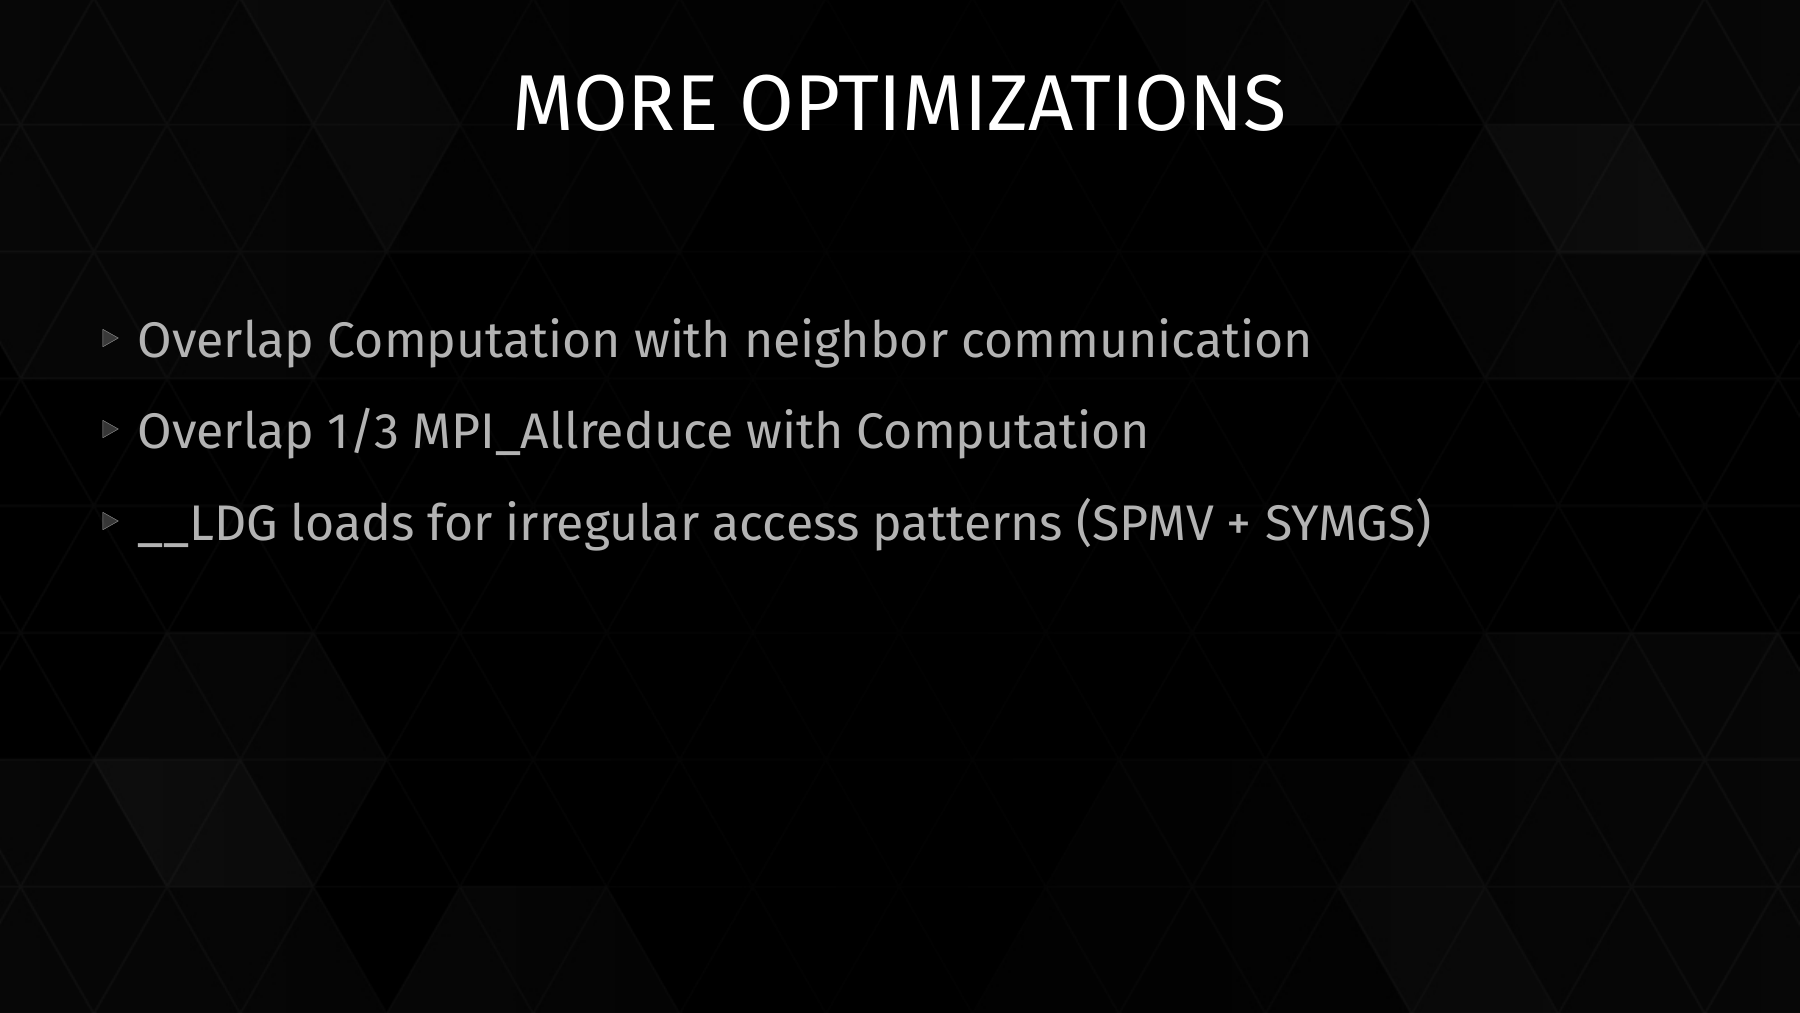

# More Optimizations
Overlap Computation with neighbor communication
Overlap 1/3 MPI_Allreduce with Computation
__LDG loads for irregular access patterns (SPMV + SYMGS)